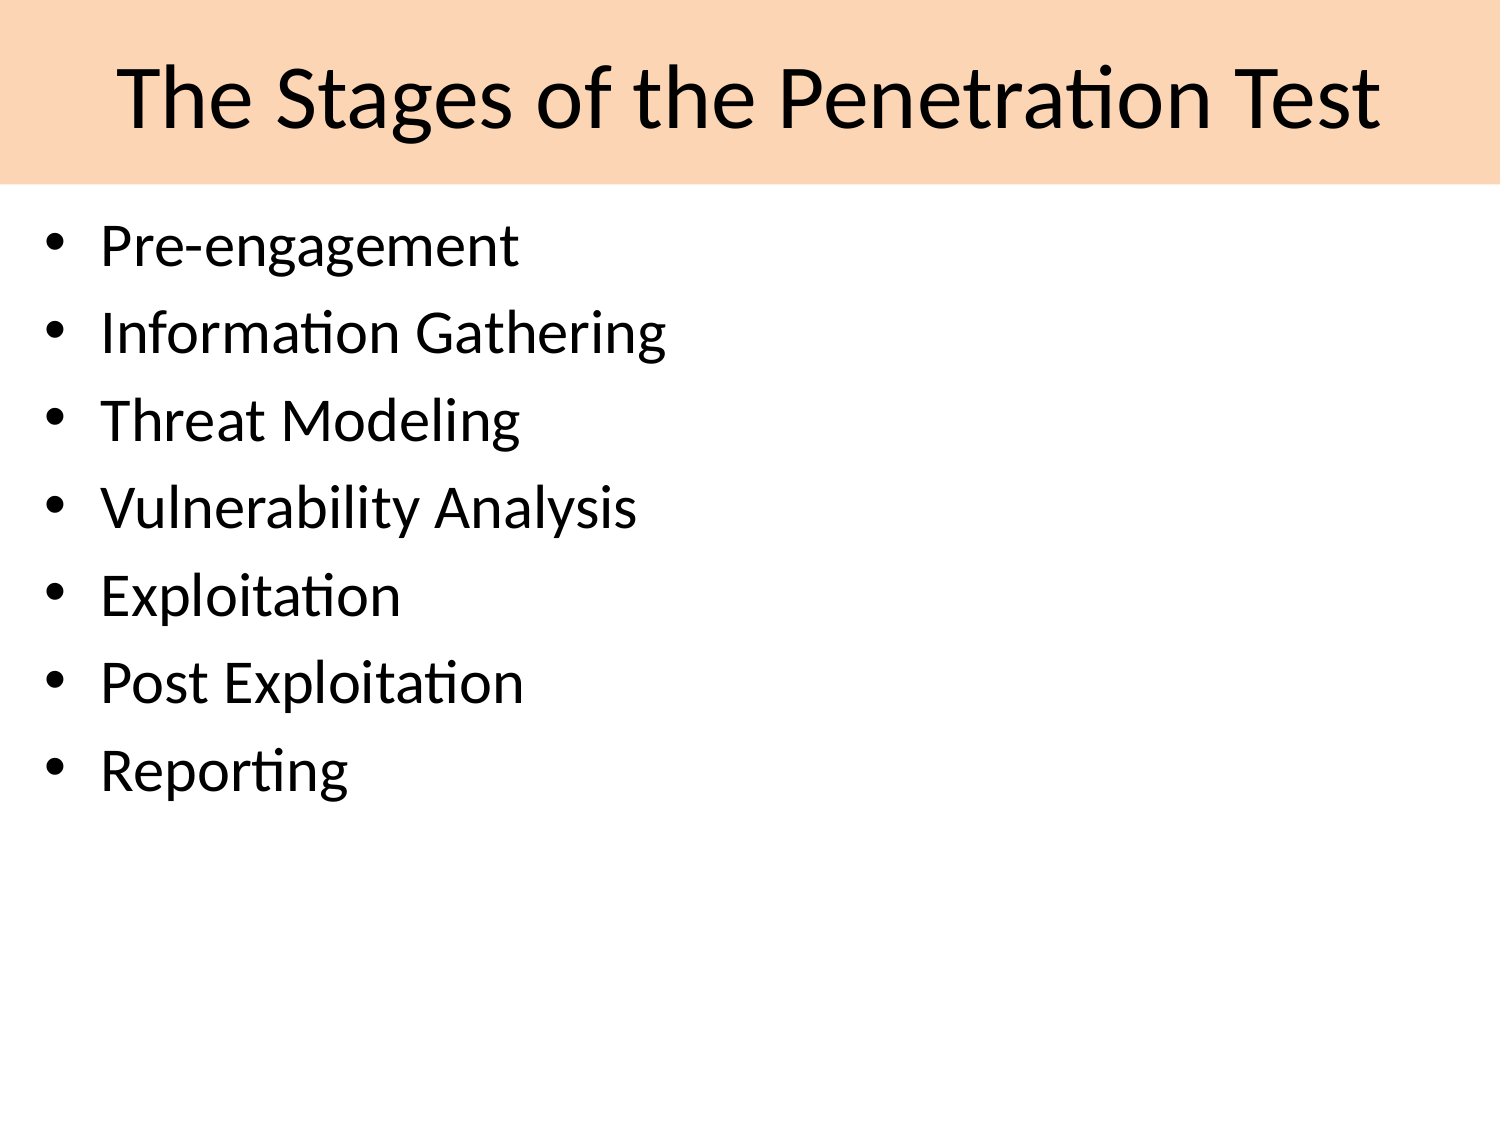

# The Stages of the Penetration Test
Pre-engagement
Information Gathering
Threat Modeling
Vulnerability Analysis
Exploitation
Post Exploitation
Reporting